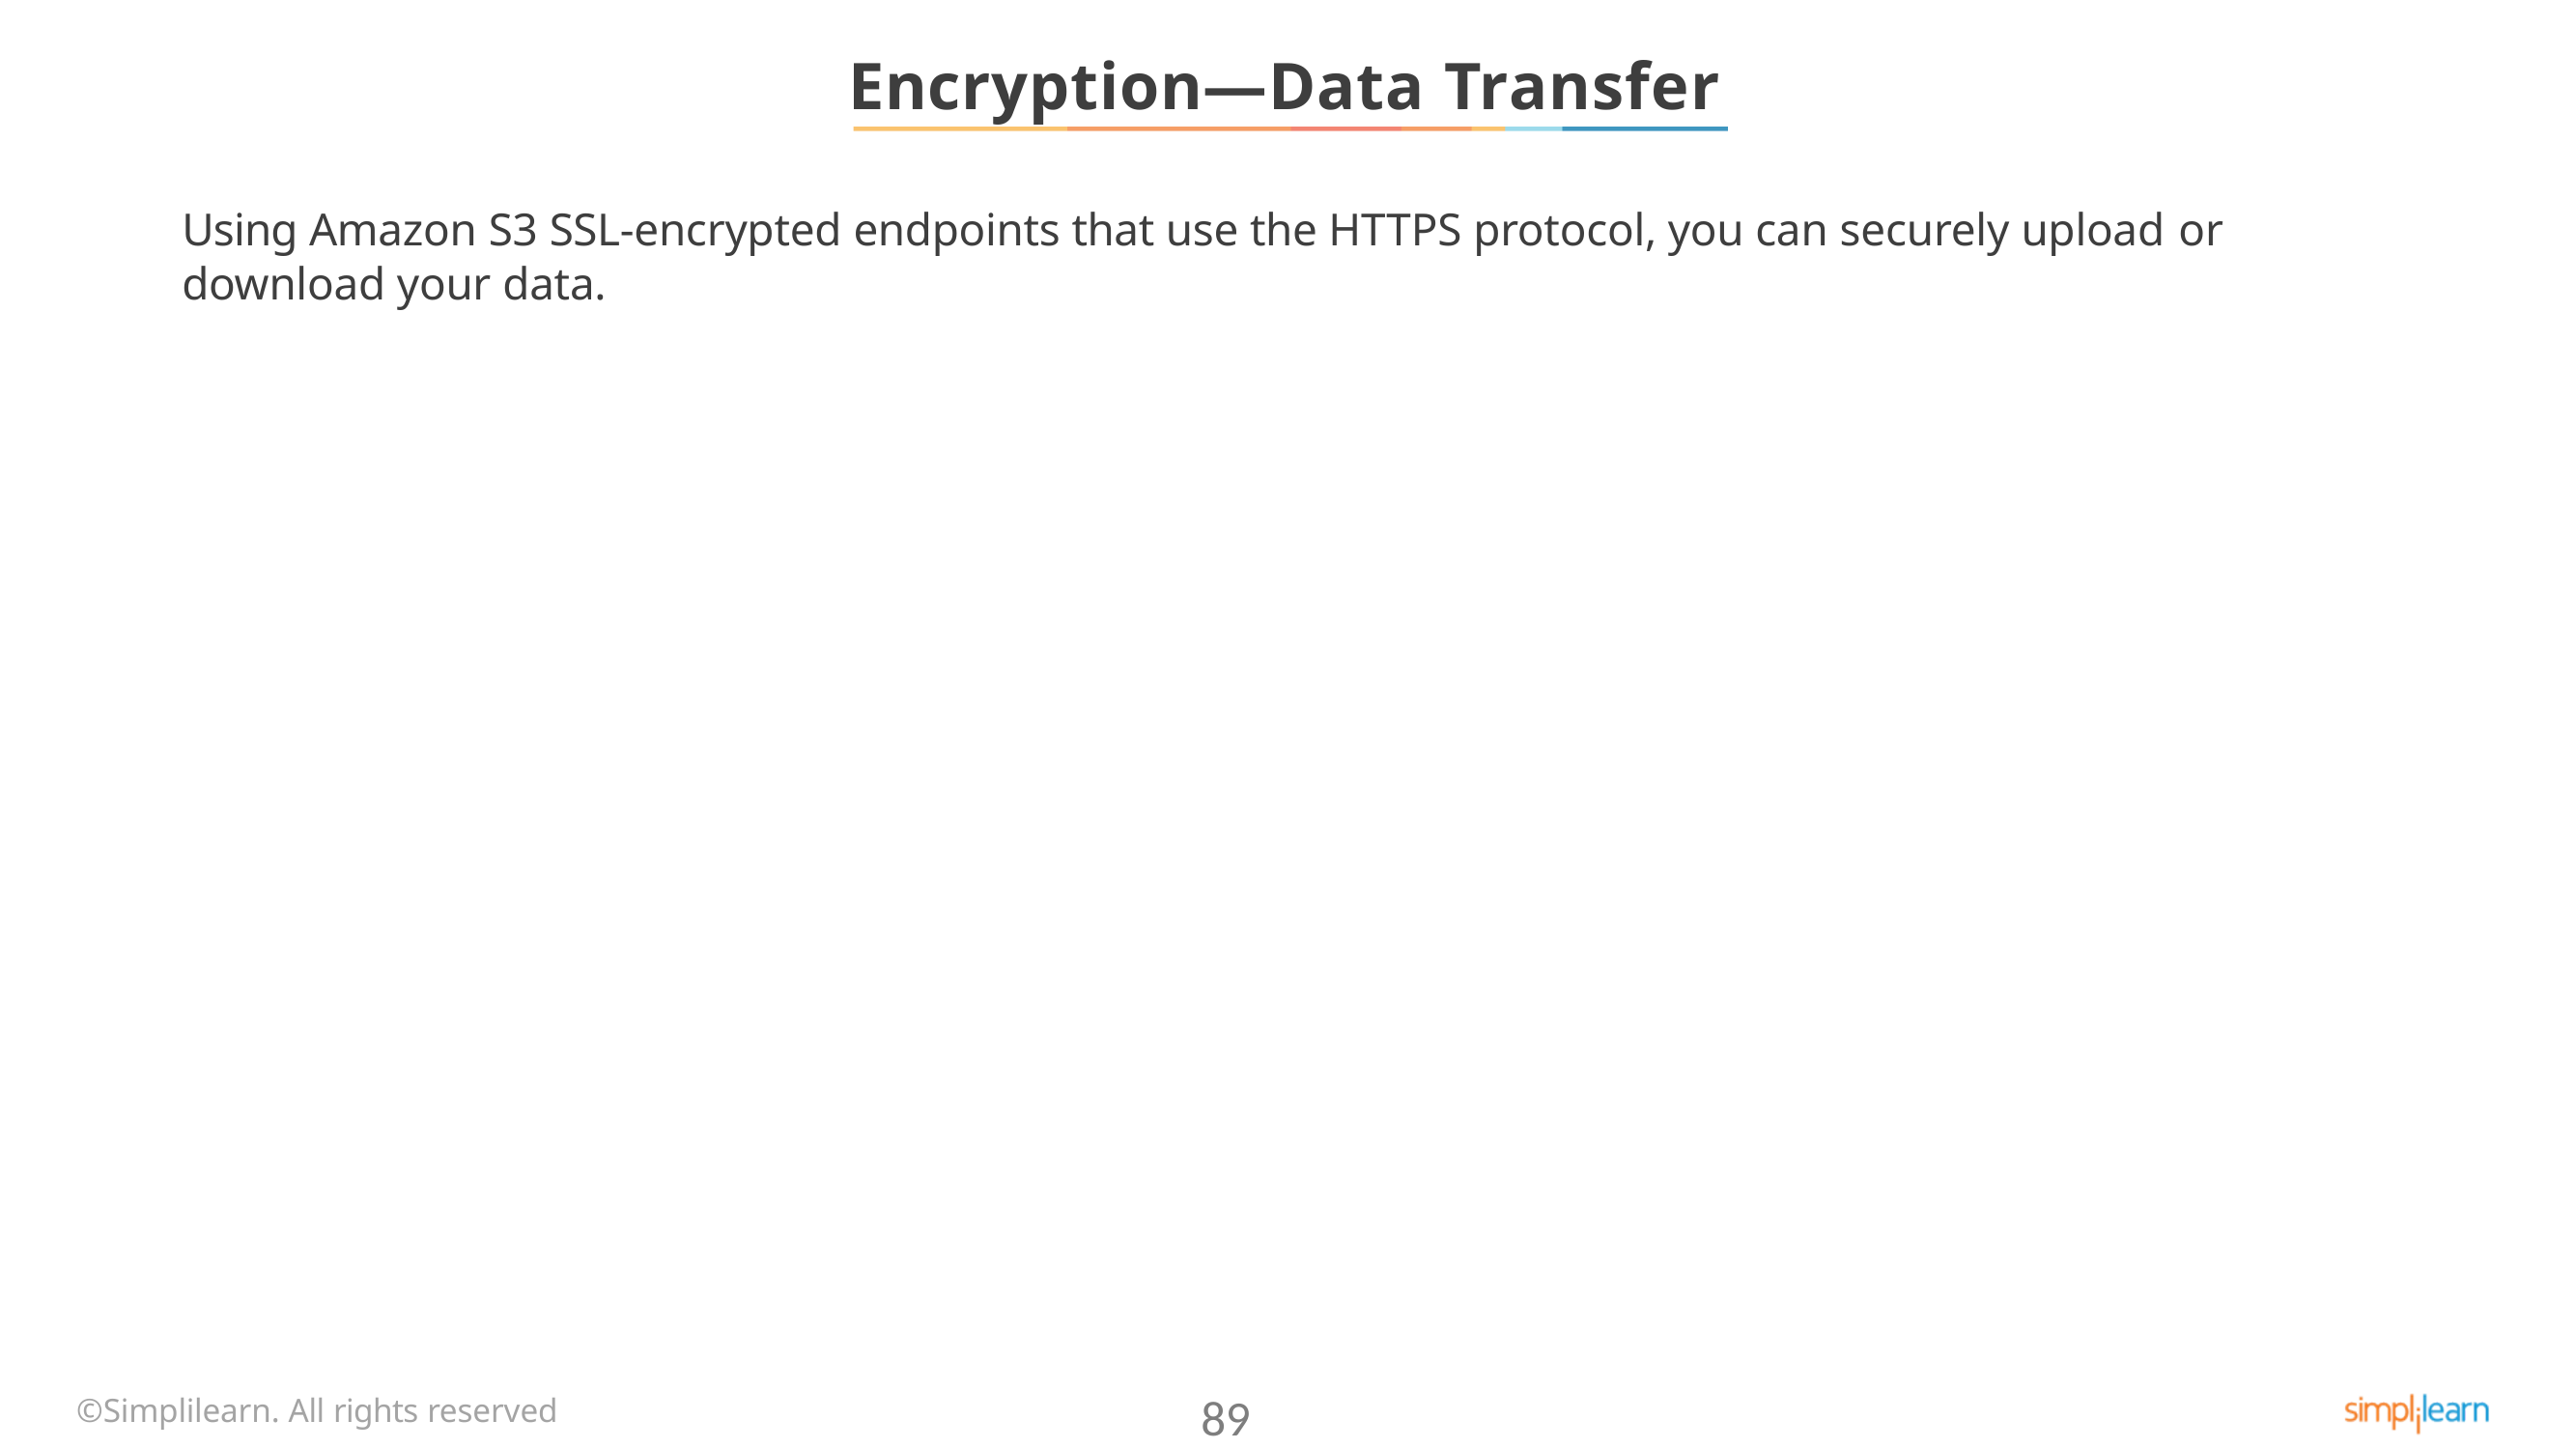

# Encryption—Data Transfer

Using Amazon S3 SSL-encrypted endpoints that use the HTTPS protocol, you can securely upload or
download your data.
©Simplilearn. All rights reserved
89